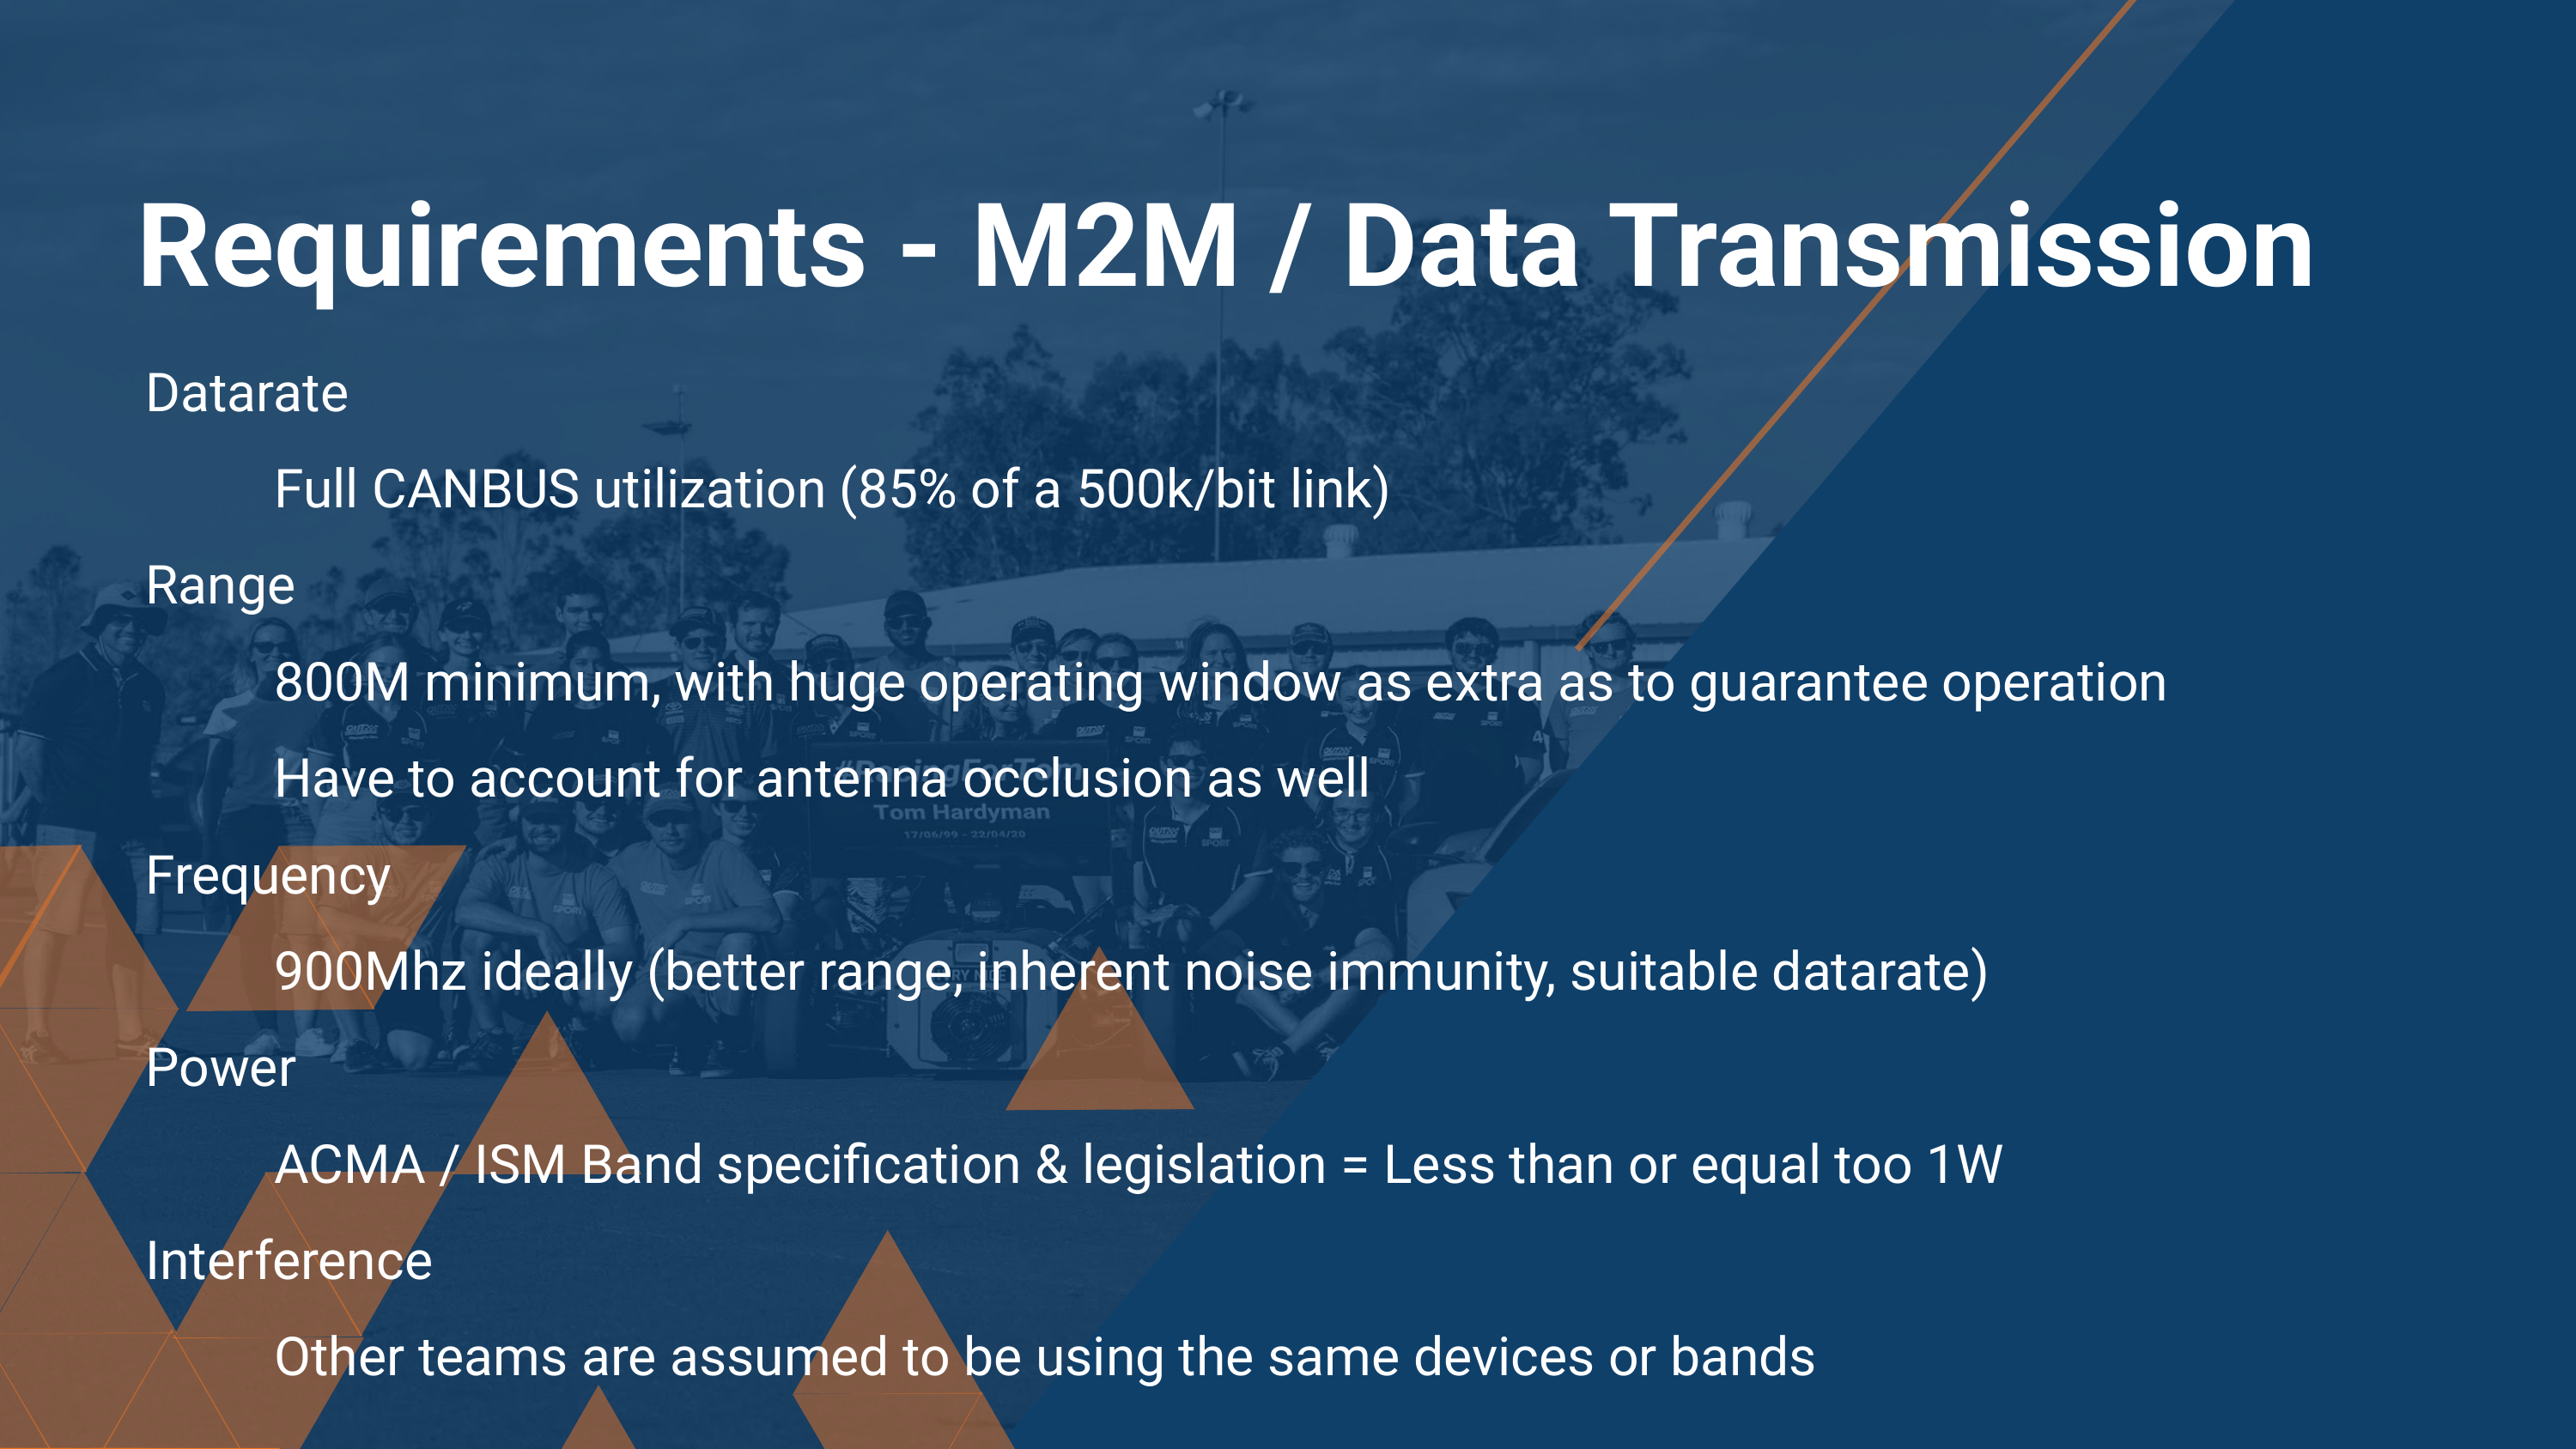

Requirements - M2M / Data Transmission
Datarate
	Full CANBUS utilization (85% of a 500k/bit link)
Range
	800M minimum, with huge operating window as extra as to guarantee operation
	Have to account for antenna occlusion as well
Frequency
	900Mhz ideally (better range, inherent noise immunity, suitable datarate)
Power
	ACMA / ISM Band specification & legislation = Less than or equal too 1W
Interference
	Other teams are assumed to be using the same devices or bands